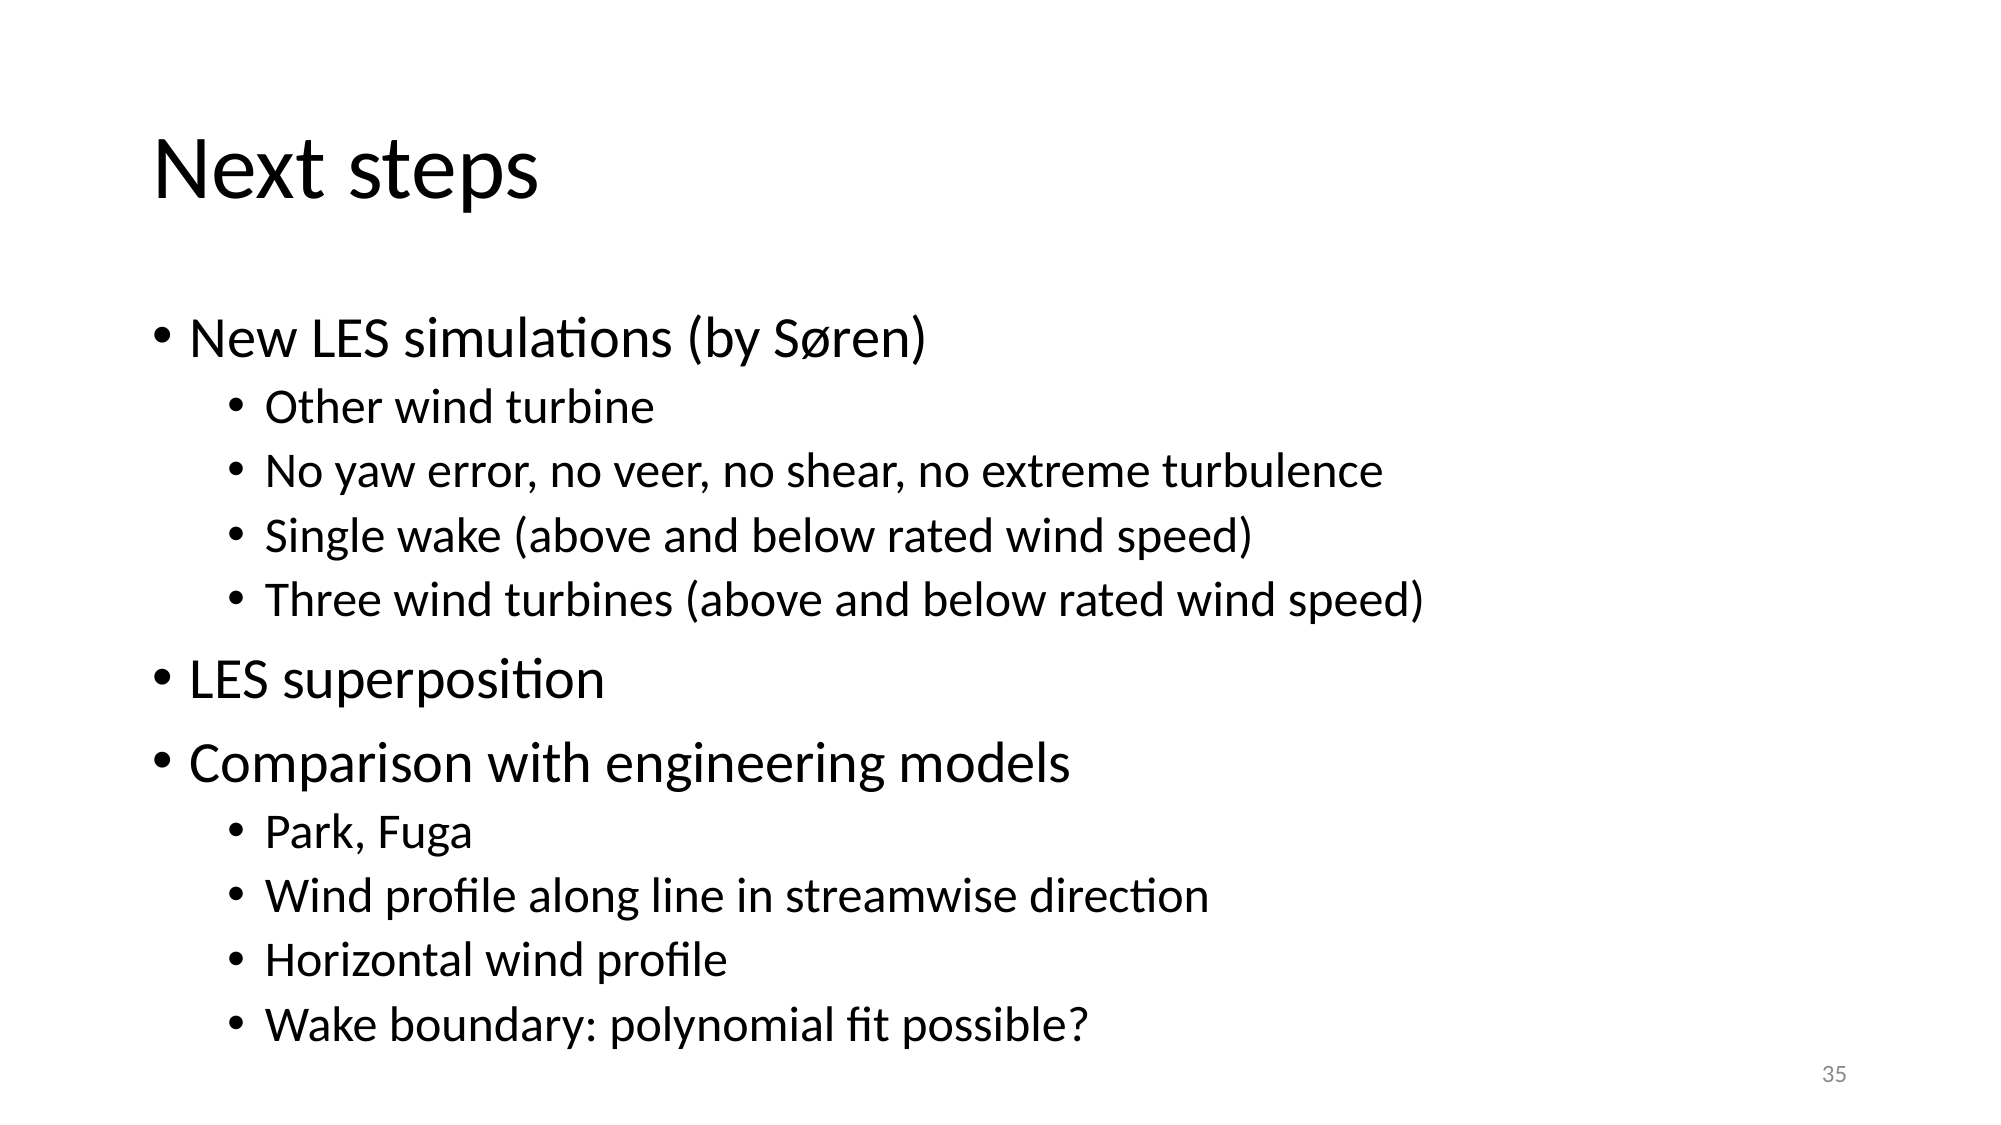

# Next steps
New LES simulations (by Søren)
Other wind turbine
No yaw error, no veer, no shear, no extreme turbulence
Single wake (above and below rated wind speed)
Three wind turbines (above and below rated wind speed)
LES superposition
Comparison with engineering models
Park, Fuga
Wind profile along line in streamwise direction
Horizontal wind profile
Wake boundary: polynomial fit possible?

35